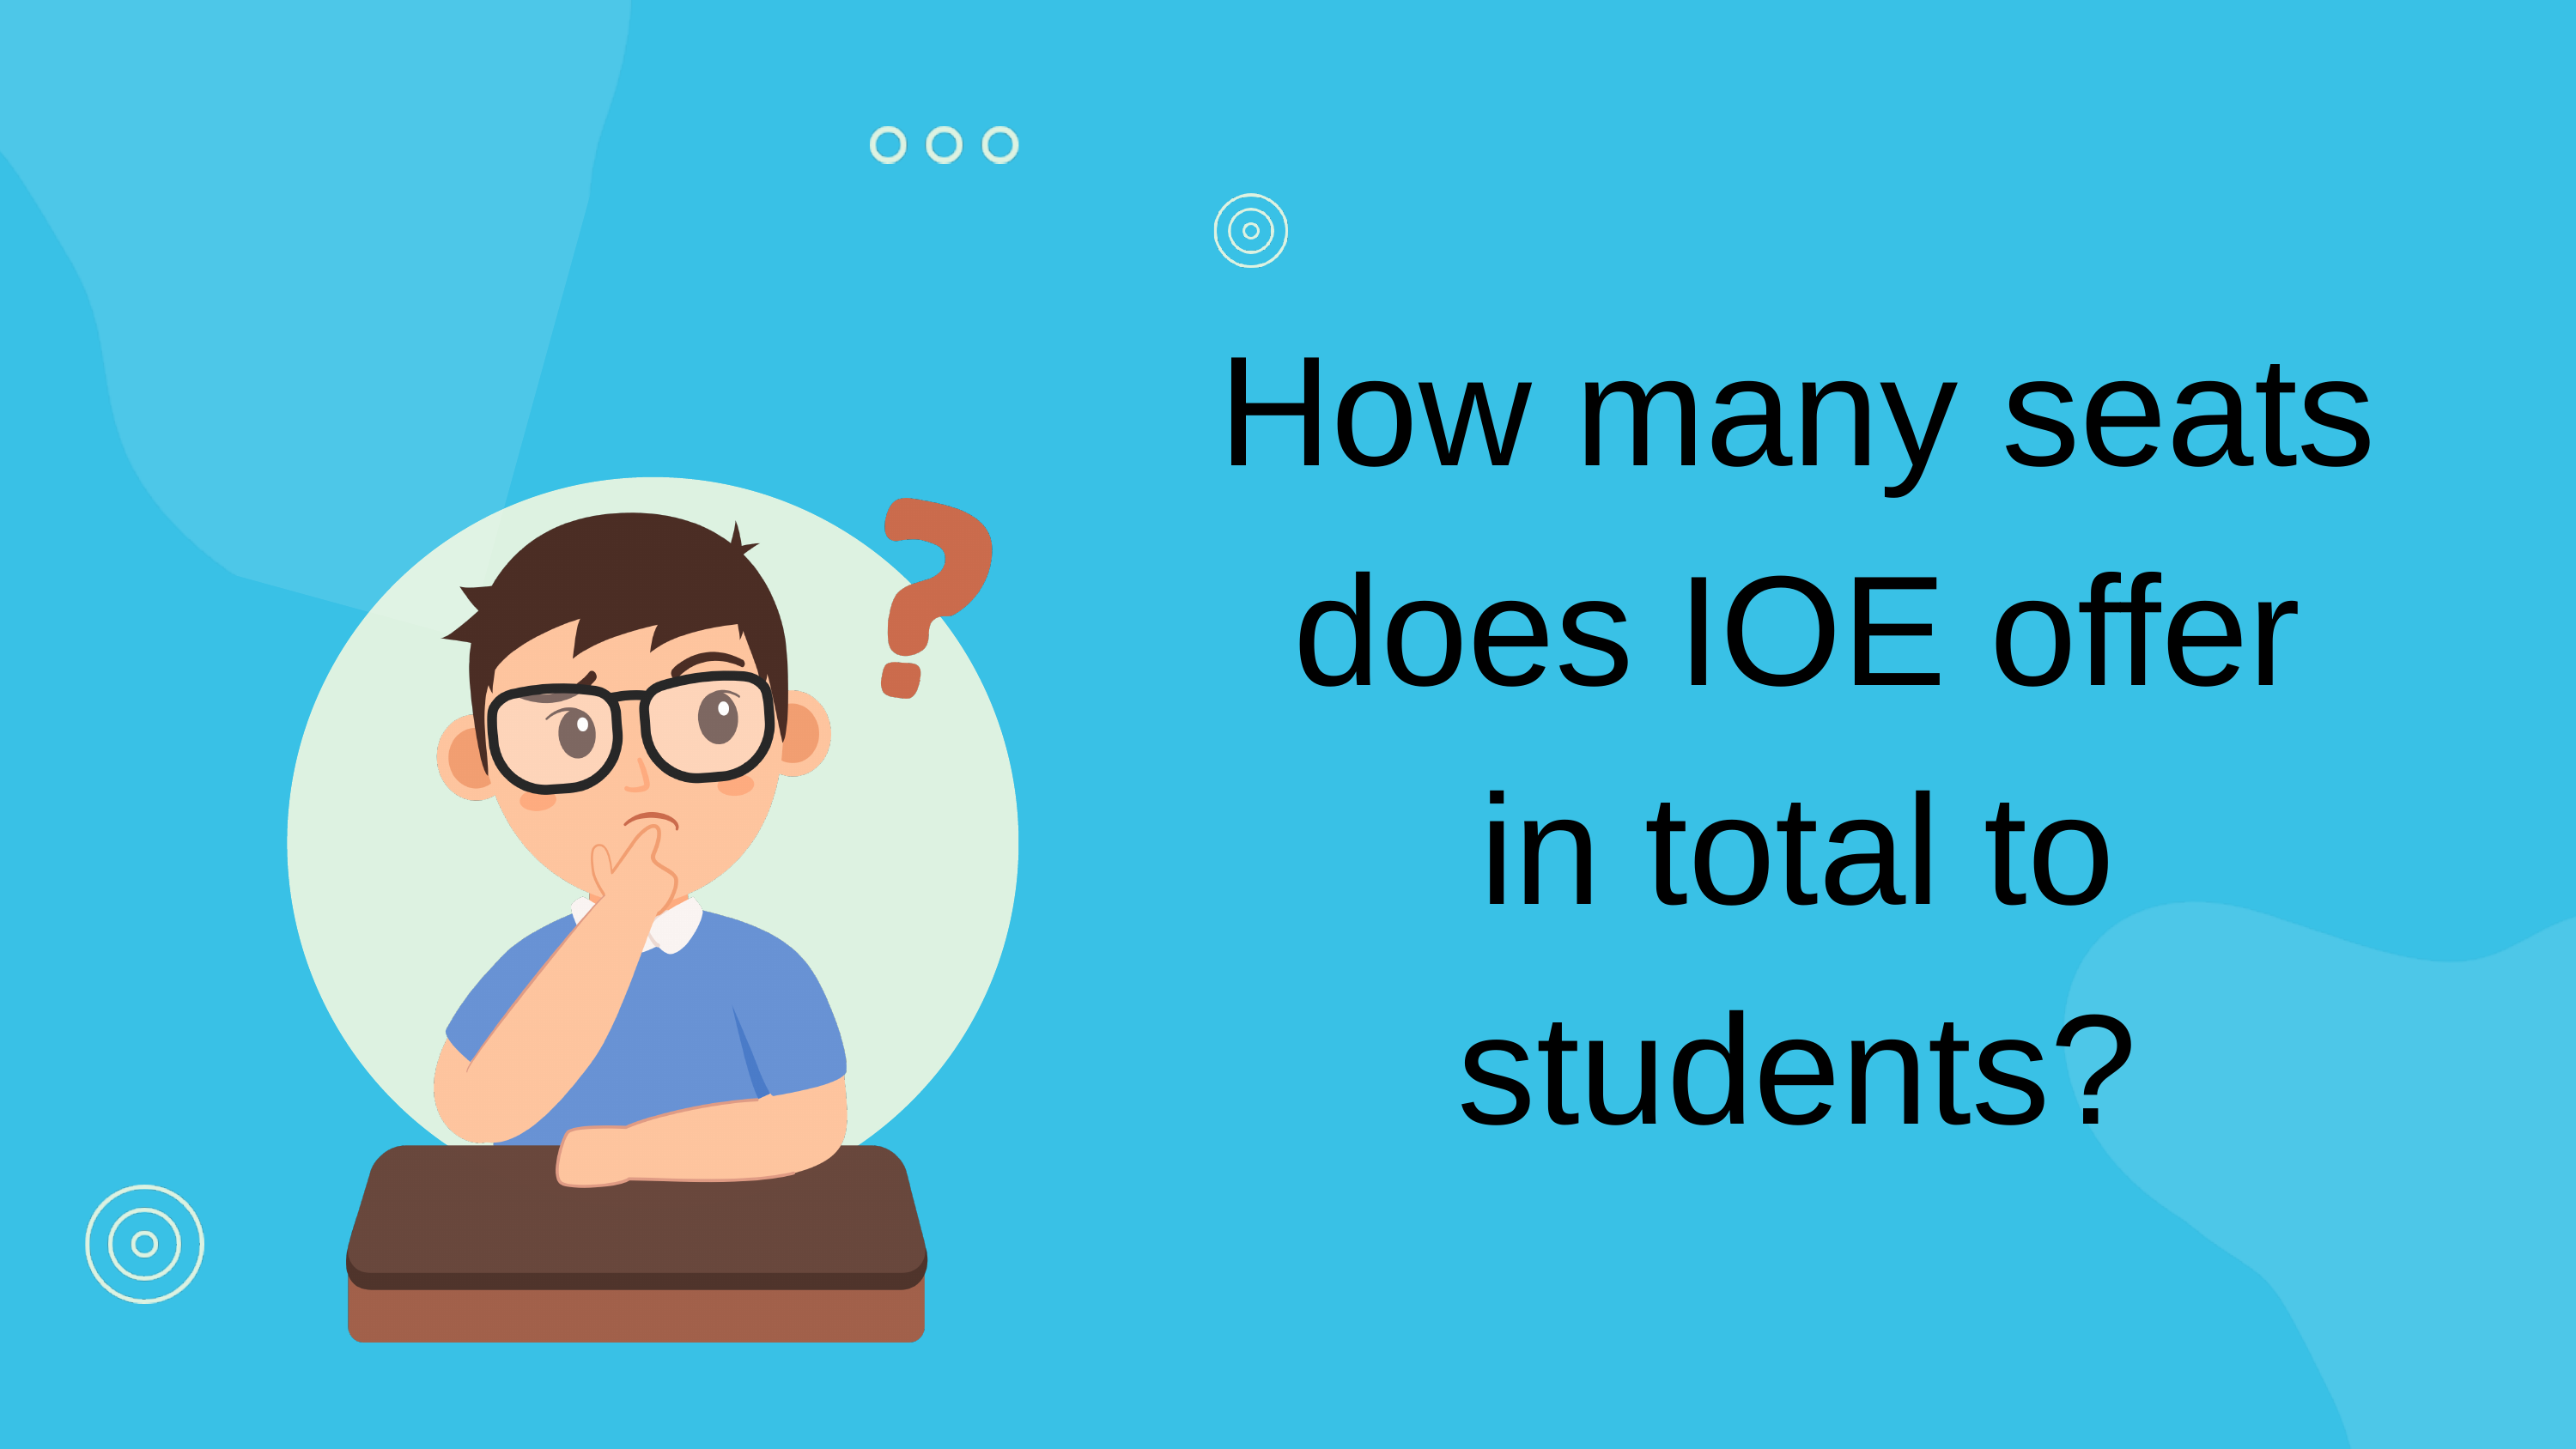

How many seats does IOE offer in total to students?